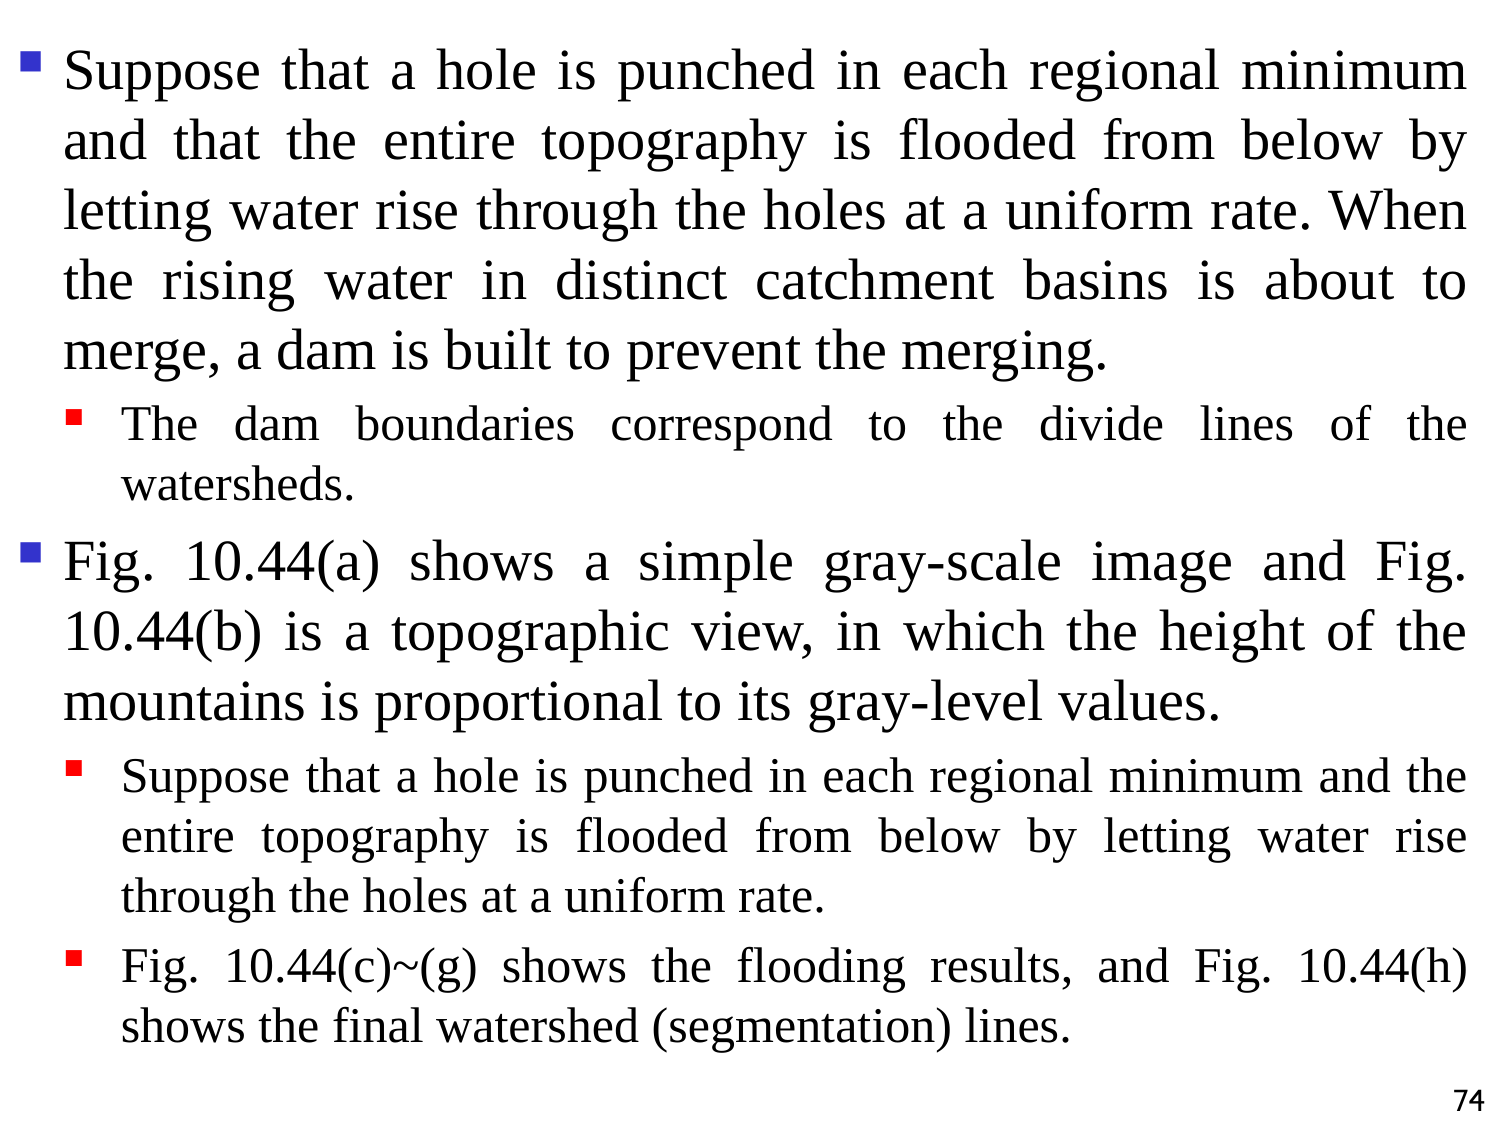

Suppose that a hole is punched in each regional minimum and that the entire topography is flooded from below by letting water rise through the holes at a uniform rate. When the rising water in distinct catchment basins is about to merge, a dam is built to prevent the merging.
The dam boundaries correspond to the divide lines of the watersheds.
Fig. 10.44(a) shows a simple gray-scale image and Fig. 10.44(b) is a topographic view, in which the height of the mountains is proportional to its gray-level values.
Suppose that a hole is punched in each regional minimum and the entire topography is flooded from below by letting water rise through the holes at a uniform rate.
Fig. 10.44(c)~(g) shows the flooding results, and Fig. 10.44(h) shows the final watershed (segmentation) lines.
74
#